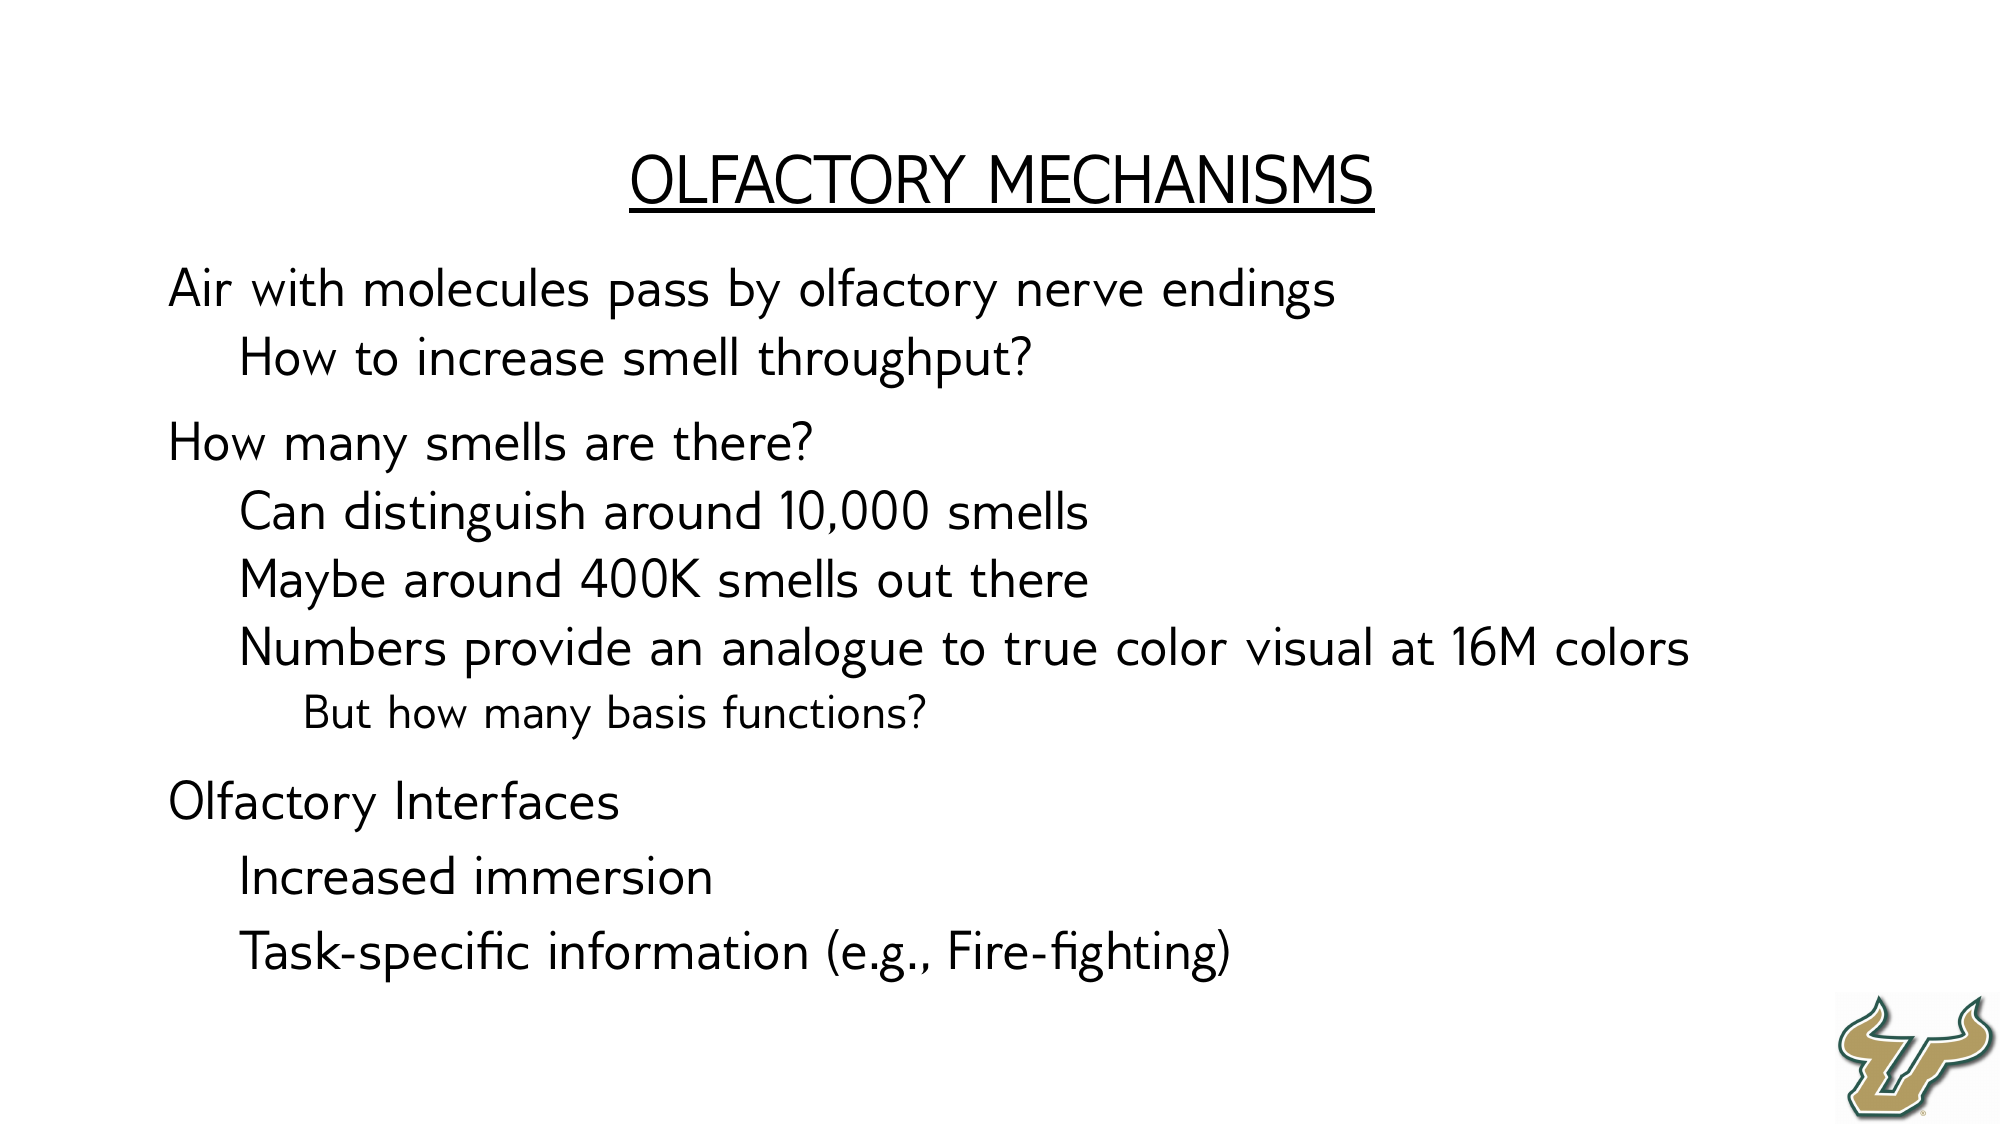

Olfactory Mechanisms
Air with molecules pass by olfactory nerve endings
How to increase smell throughput?
How many smells are there?
Can distinguish around 10,000 smells
Maybe around 400K smells out there
Numbers provide an analogue to true color visual at 16M colors
But how many basis functions?
Olfactory Interfaces
Increased immersion
Task-specific information (e.g., Fire-fighting)